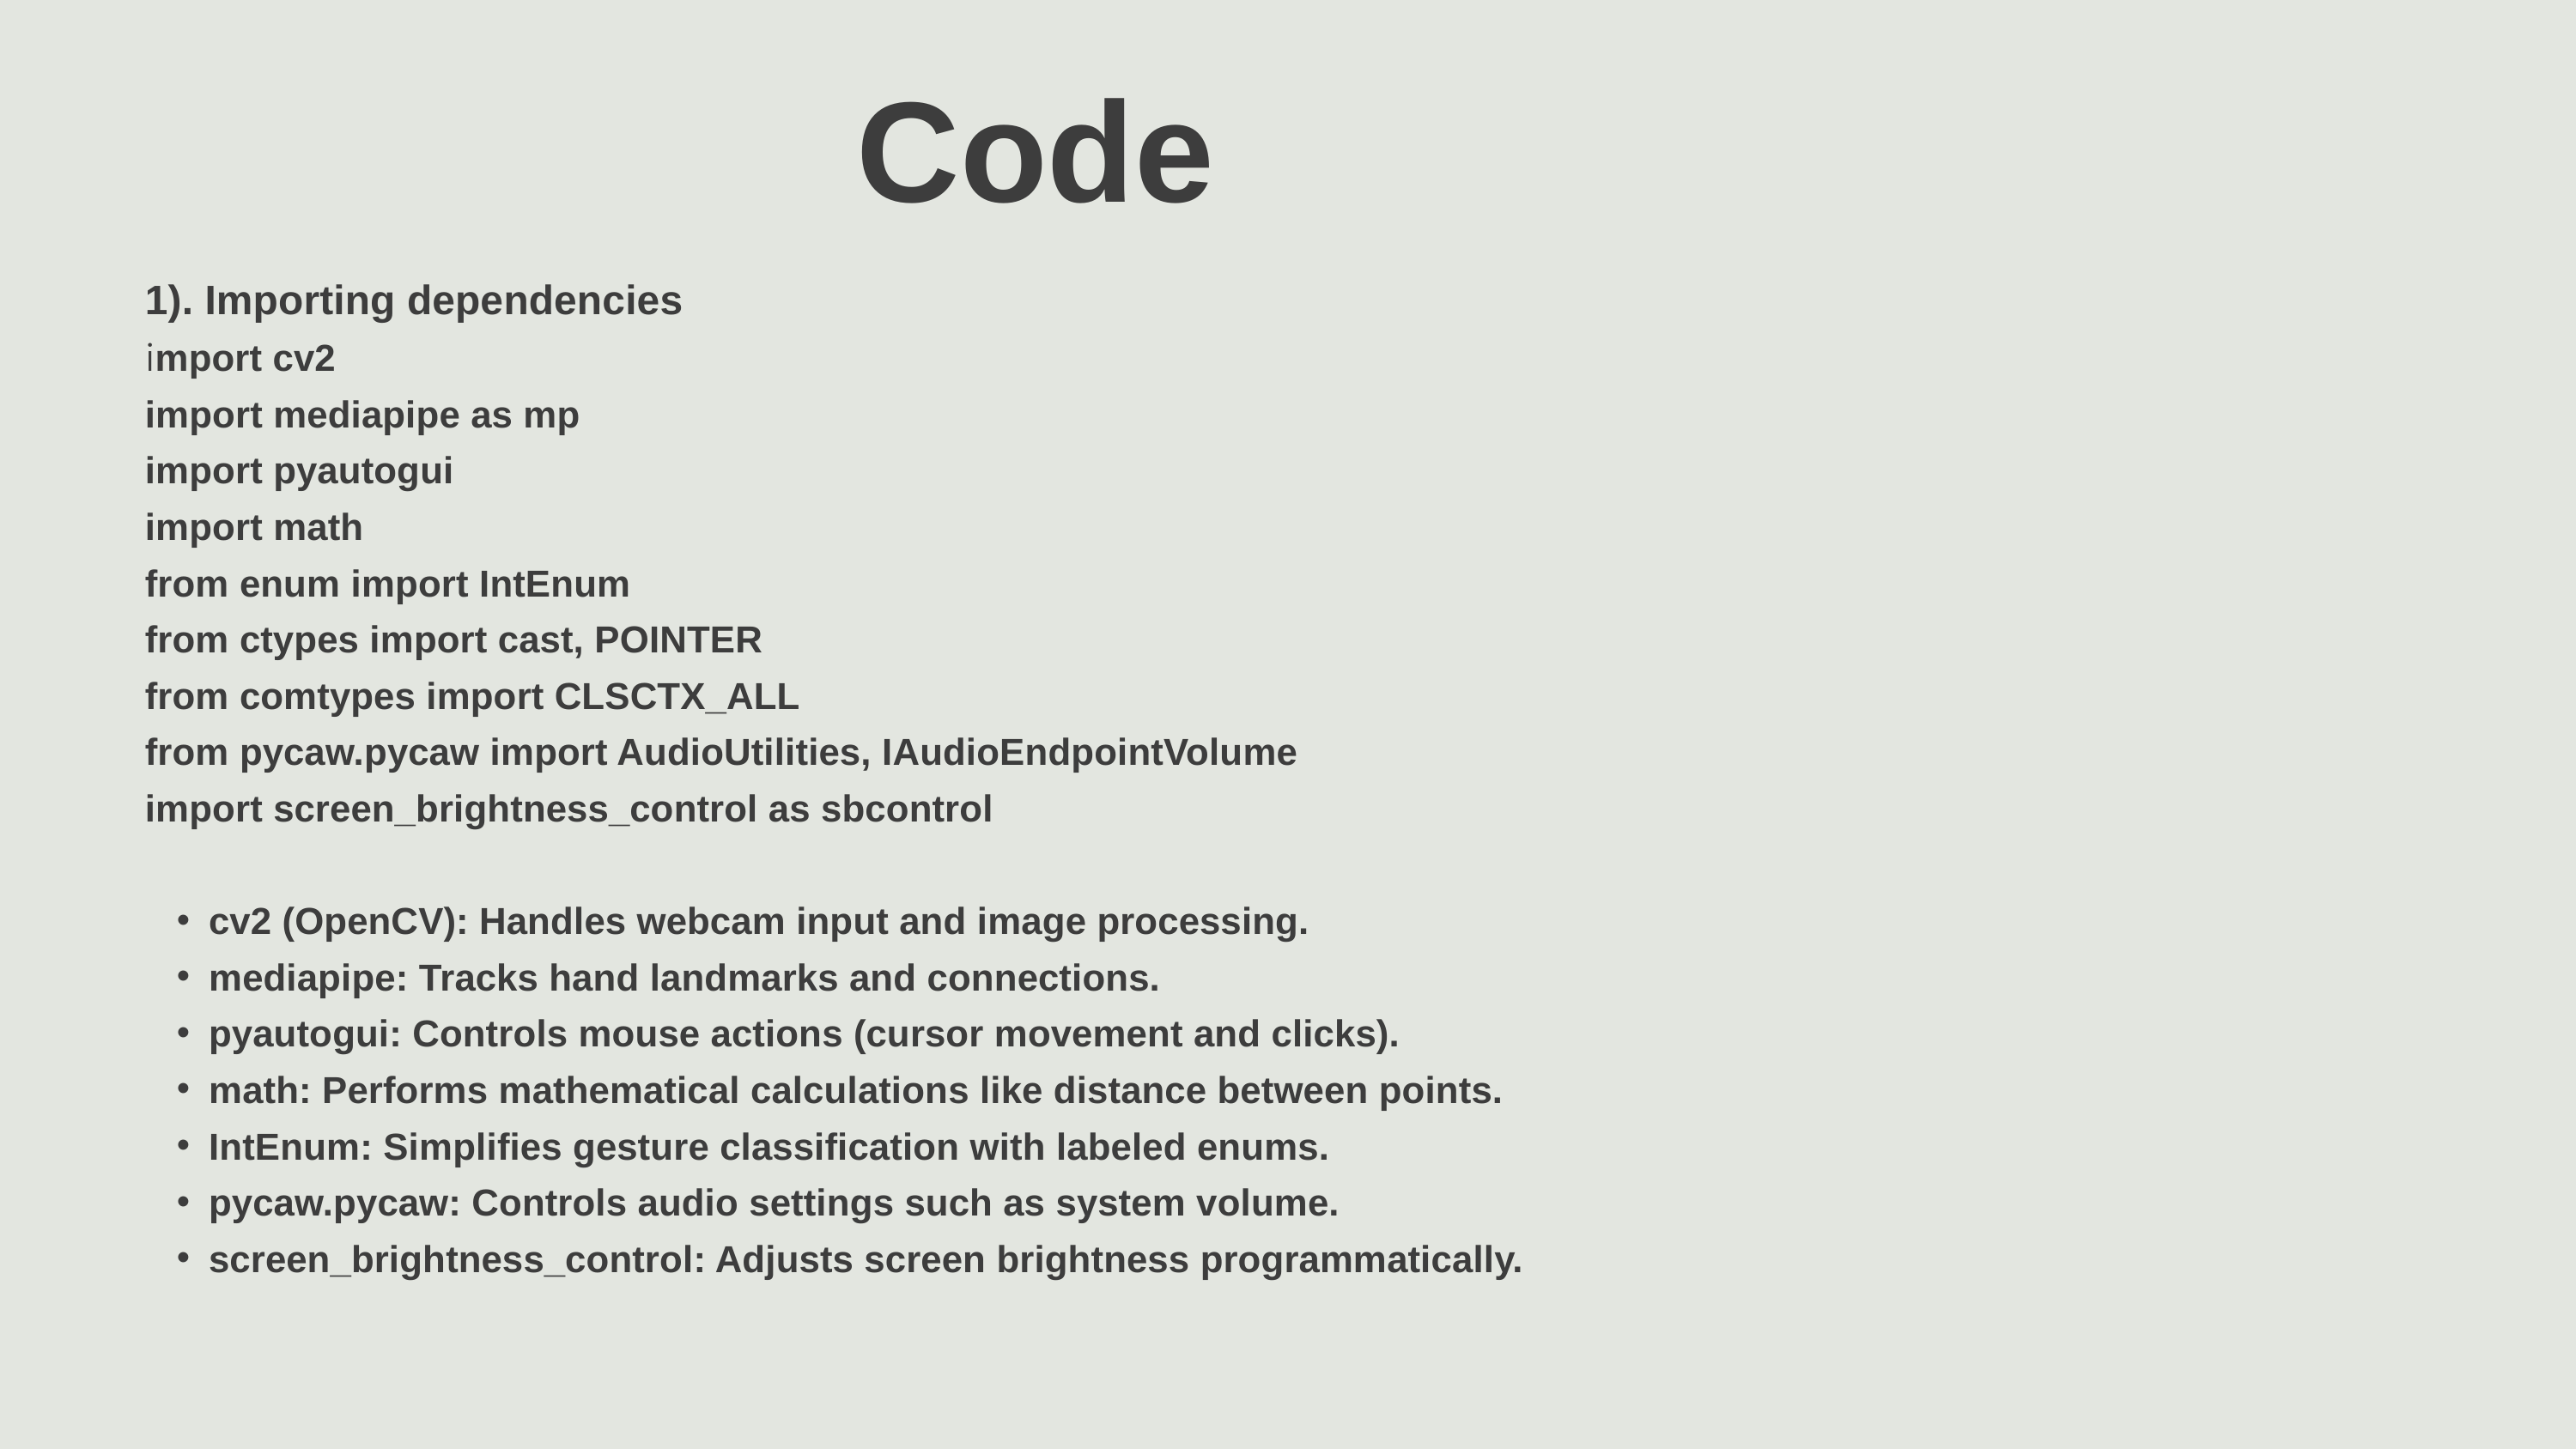

Code
1). Importing dependencies
import cv2
import mediapipe as mp
import pyautogui
import math
from enum import IntEnum
from ctypes import cast, POINTER
from comtypes import CLSCTX_ALL
from pycaw.pycaw import AudioUtilities, IAudioEndpointVolume
import screen_brightness_control as sbcontrol

cv2 (OpenCV): Handles webcam input and image processing.
mediapipe: Tracks hand landmarks and connections.
pyautogui: Controls mouse actions (cursor movement and clicks).
math: Performs mathematical calculations like distance between points.
IntEnum: Simplifies gesture classification with labeled enums.
pycaw.pycaw: Controls audio settings such as system volume.
screen_brightness_control: Adjusts screen brightness programmatically.